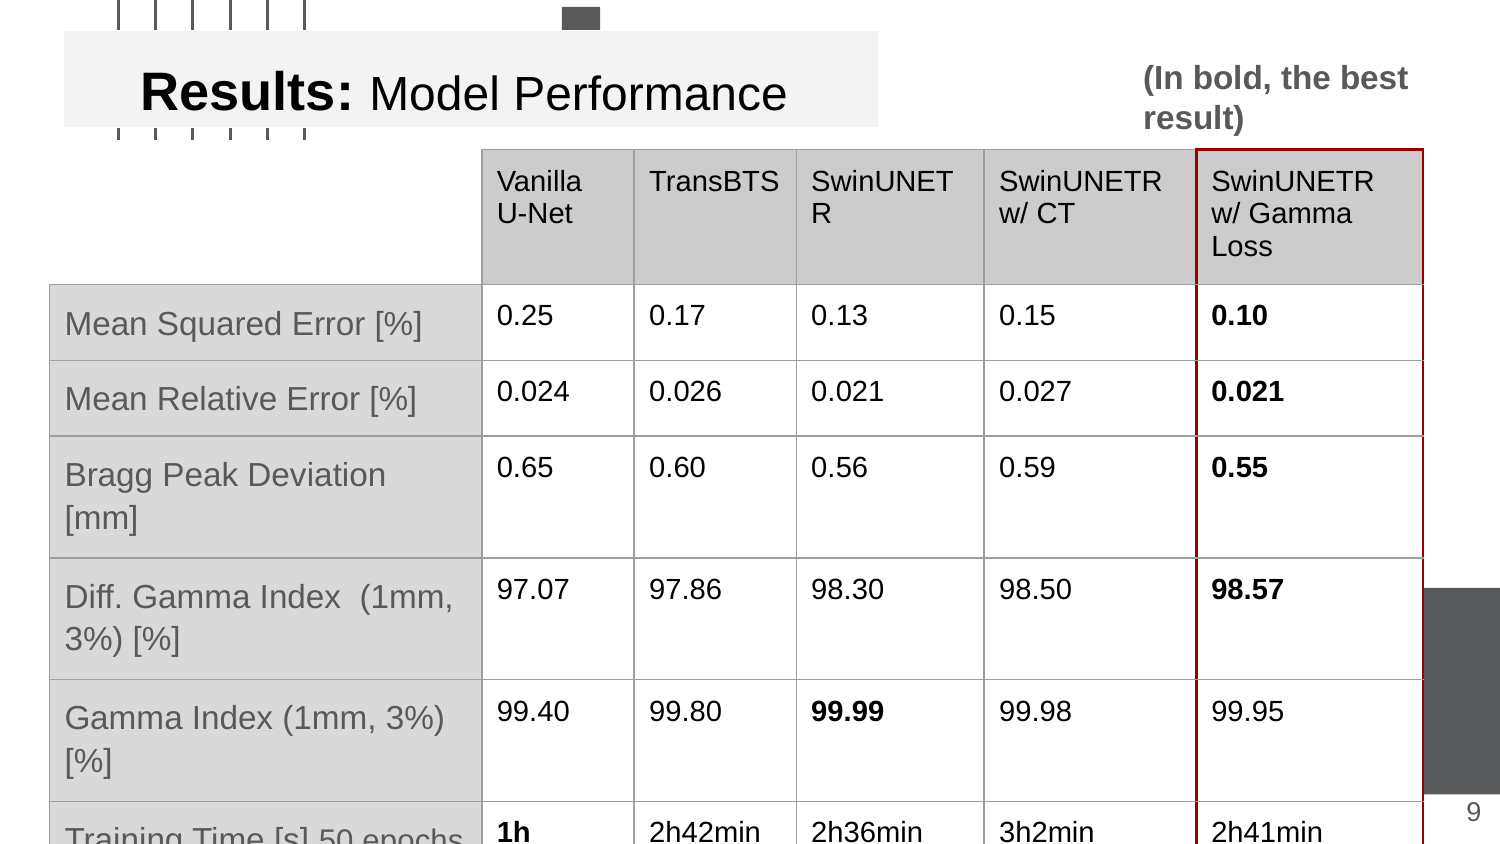

Results: Model Performance

(In bold, the best result)
|  | Vanilla U-Net | TransBTS | SwinUNETR | SwinUNETR w/ CT | SwinUNETR w/ Gamma Loss |
| --- | --- | --- | --- | --- | --- |
| Mean Squared Error [%] | 0.25 | 0.17 | 0.13 | 0.15 | 0.10 |
| Mean Relative Error [%] | 0.024 | 0.026 | 0.021 | 0.027 | 0.021 |
| Bragg Peak Deviation [mm] | 0.65 | 0.60 | 0.56 | 0.59 | 0.55 |
| Diff. Gamma Index (1mm, 3%) [%] | 97.07 | 97.86 | 98.30 | 98.50 | 98.57 |
| Gamma Index (1mm, 3%) [%] | 99.40 | 99.80 | 99.99 | 99.98 | 99.95 |
| Training Time [s] 50 epochs w/ NVidia GeForce RTX 2080Ti | 1h 38min | 2h42min | 2h36min | 3h2min | 2h41min |
| Output Generation Time [s] | < 0.1 s |  |  |  |  |
9